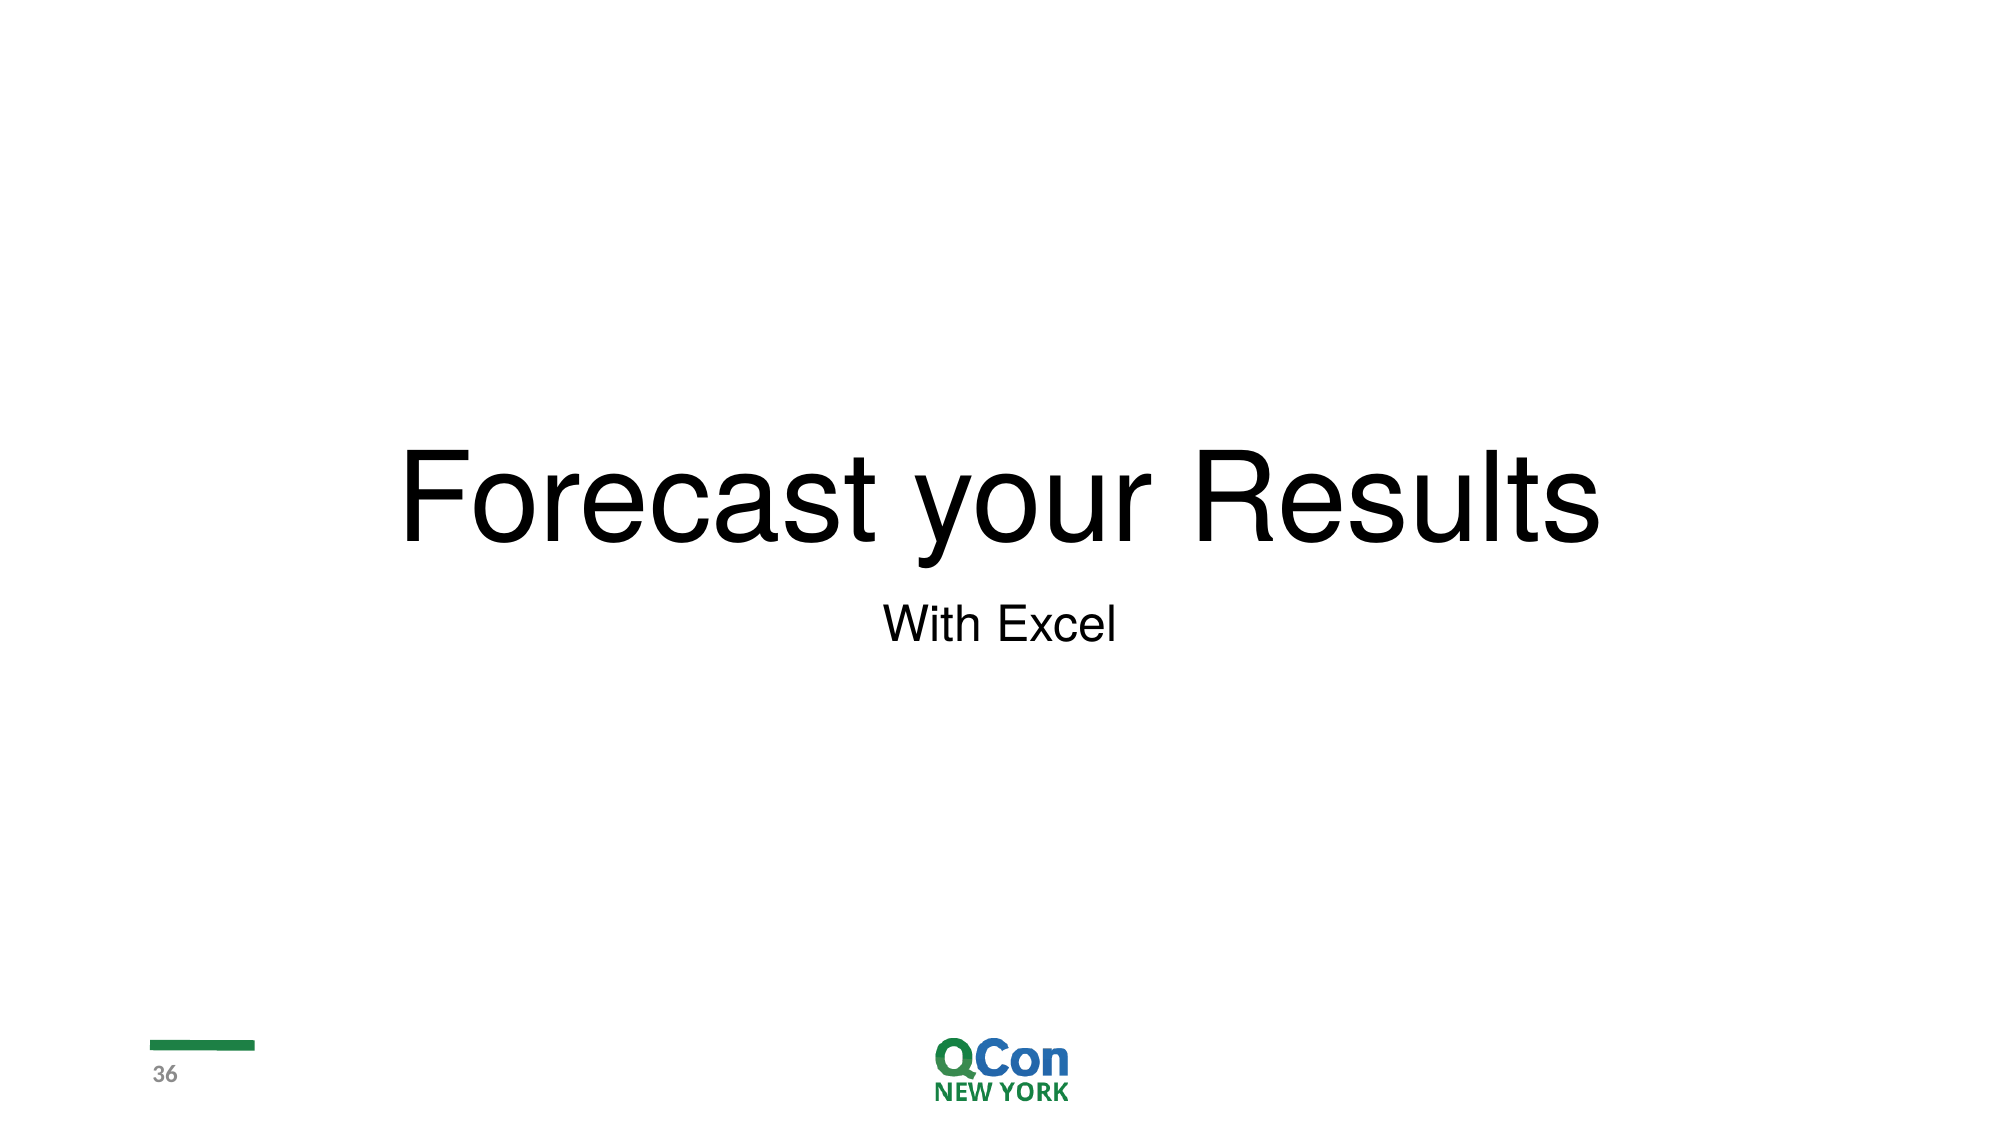

# Forecast your Results
With Excel
36